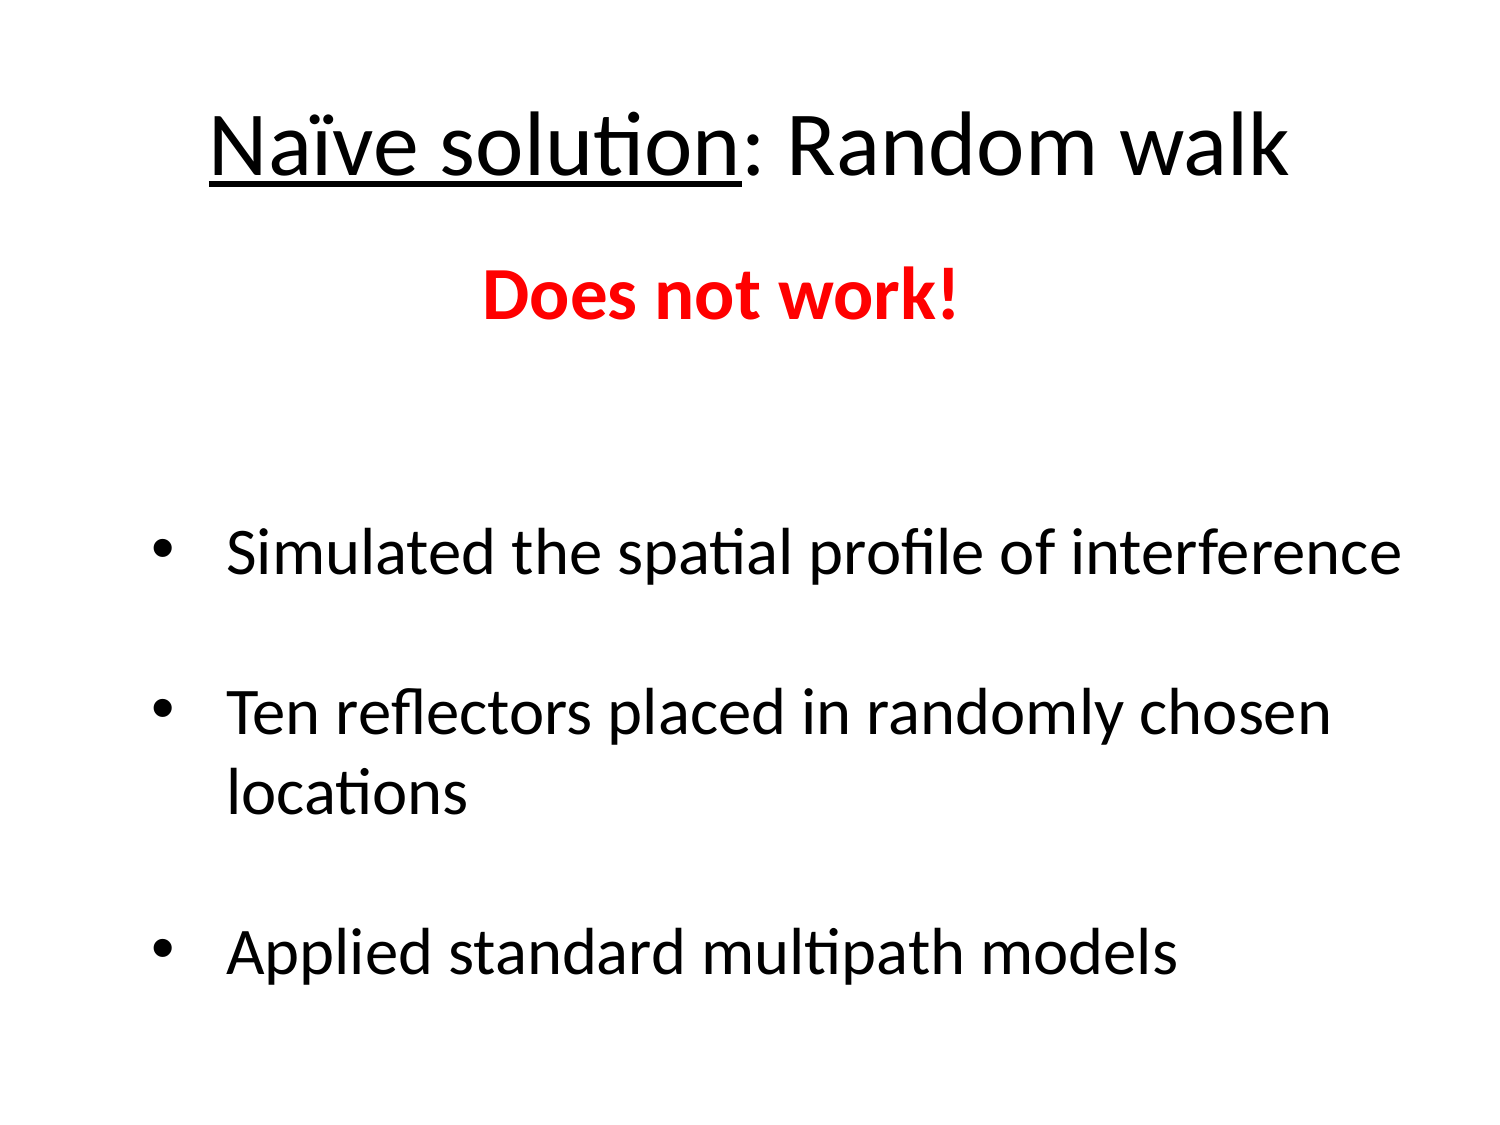

# Naïve solution: Random walk
Does not work!
Simulated the spatial profile of interference

Ten reflectors placed in randomly chosen locations

Applied standard multipath models